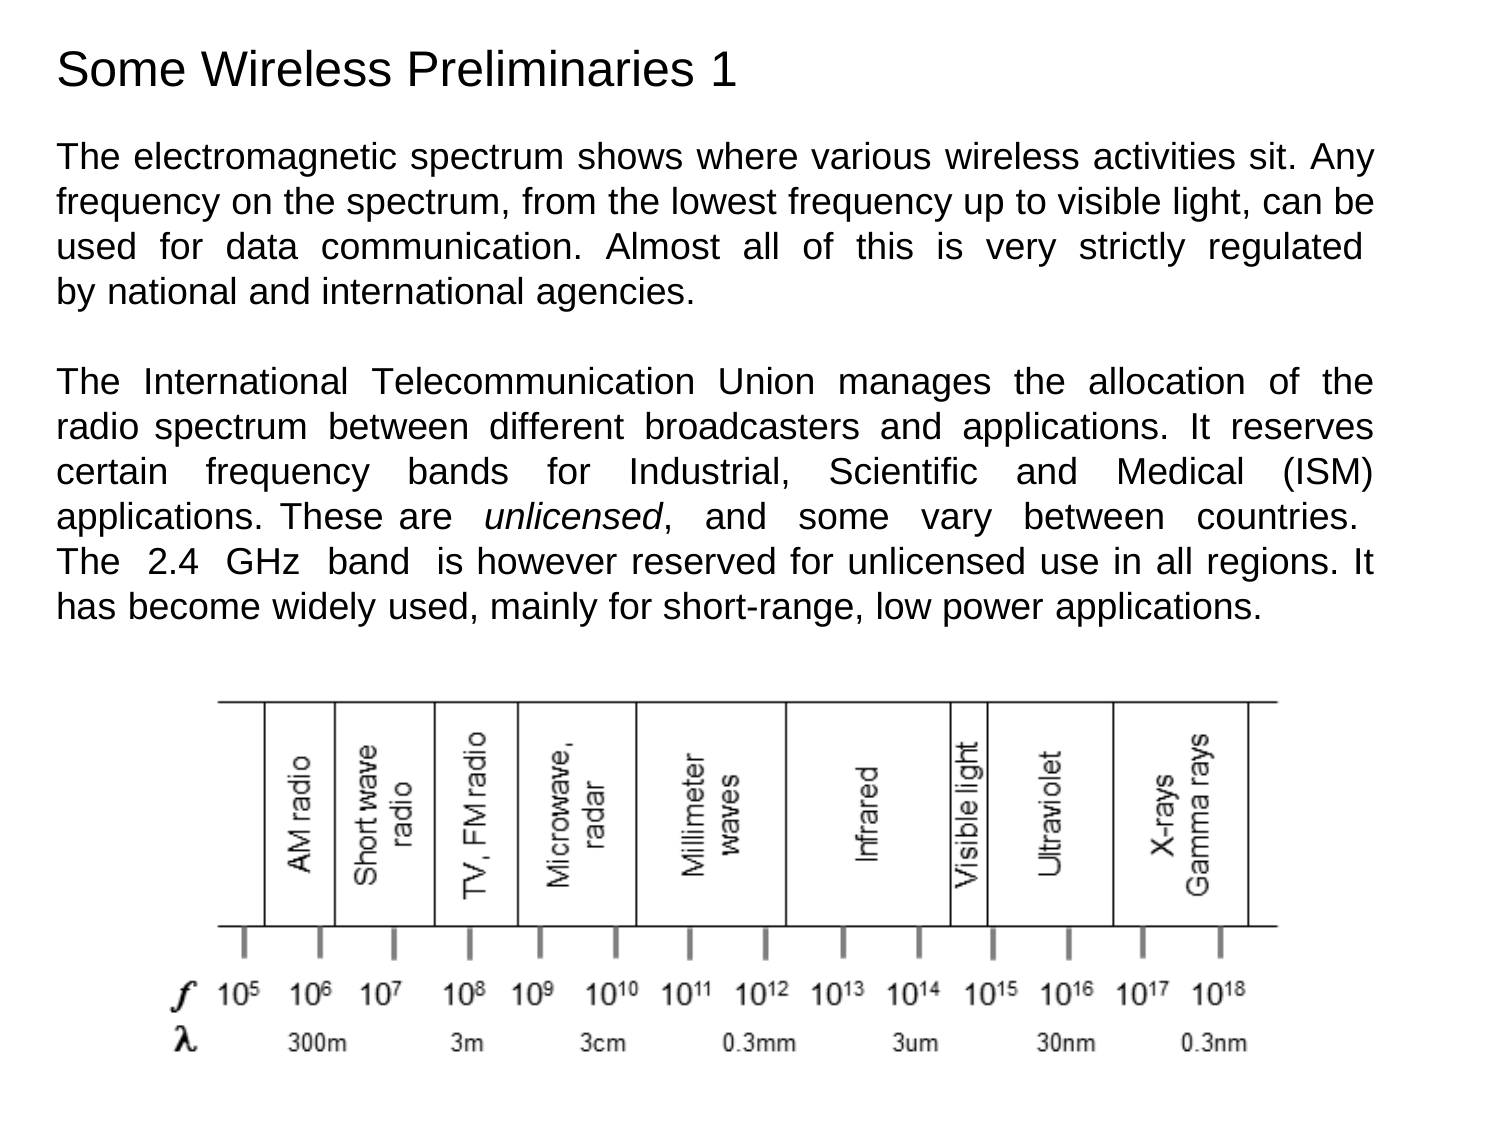

# Some Wireless Preliminaries 1
The electromagnetic spectrum shows where various wireless activities sit. Any frequency on the spectrum, from the lowest frequency up to visible light, can be used  for  data  communication.  Almost  all  of  this  is  very  strictly  regulated  by national and international agencies.

The International Telecommunication Union manages the allocation of the radio spectrum between different broadcasters and applications. It reserves certain frequency bands for Industrial, Scientific and Medical (ISM) applications. These are  unlicensed,  and  some  vary  between  countries.  The  2.4  GHz  band  is however reserved for unlicensed use in all regions. It has become widely used, mainly for short-range, low power applications.